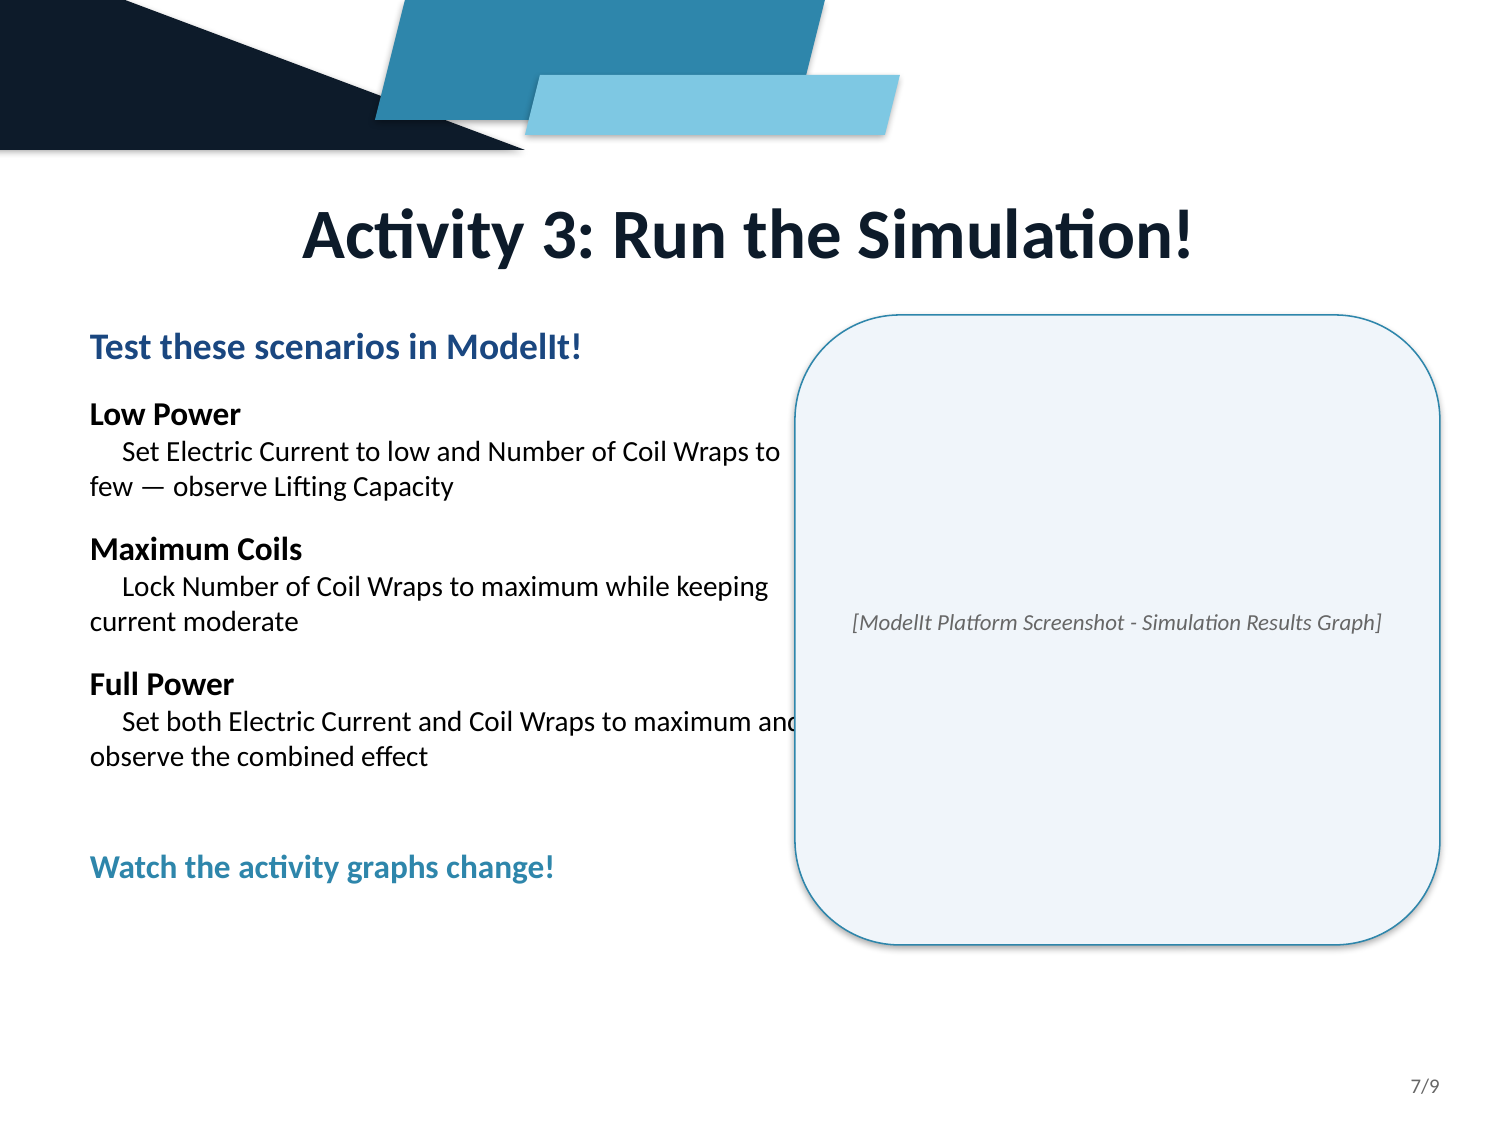

Activity 3: Run the Simulation!
Test these scenarios in ModelIt!
Low Power
     Set Electric Current to low and Number of Coil Wraps to few — observe Lifting Capacity
Maximum Coils
     Lock Number of Coil Wraps to maximum while keeping current moderate
Full Power
     Set both Electric Current and Coil Wraps to maximum and observe the combined effect
Watch the activity graphs change!

[ModelIt Platform Screenshot - Simulation Results Graph]
7/9